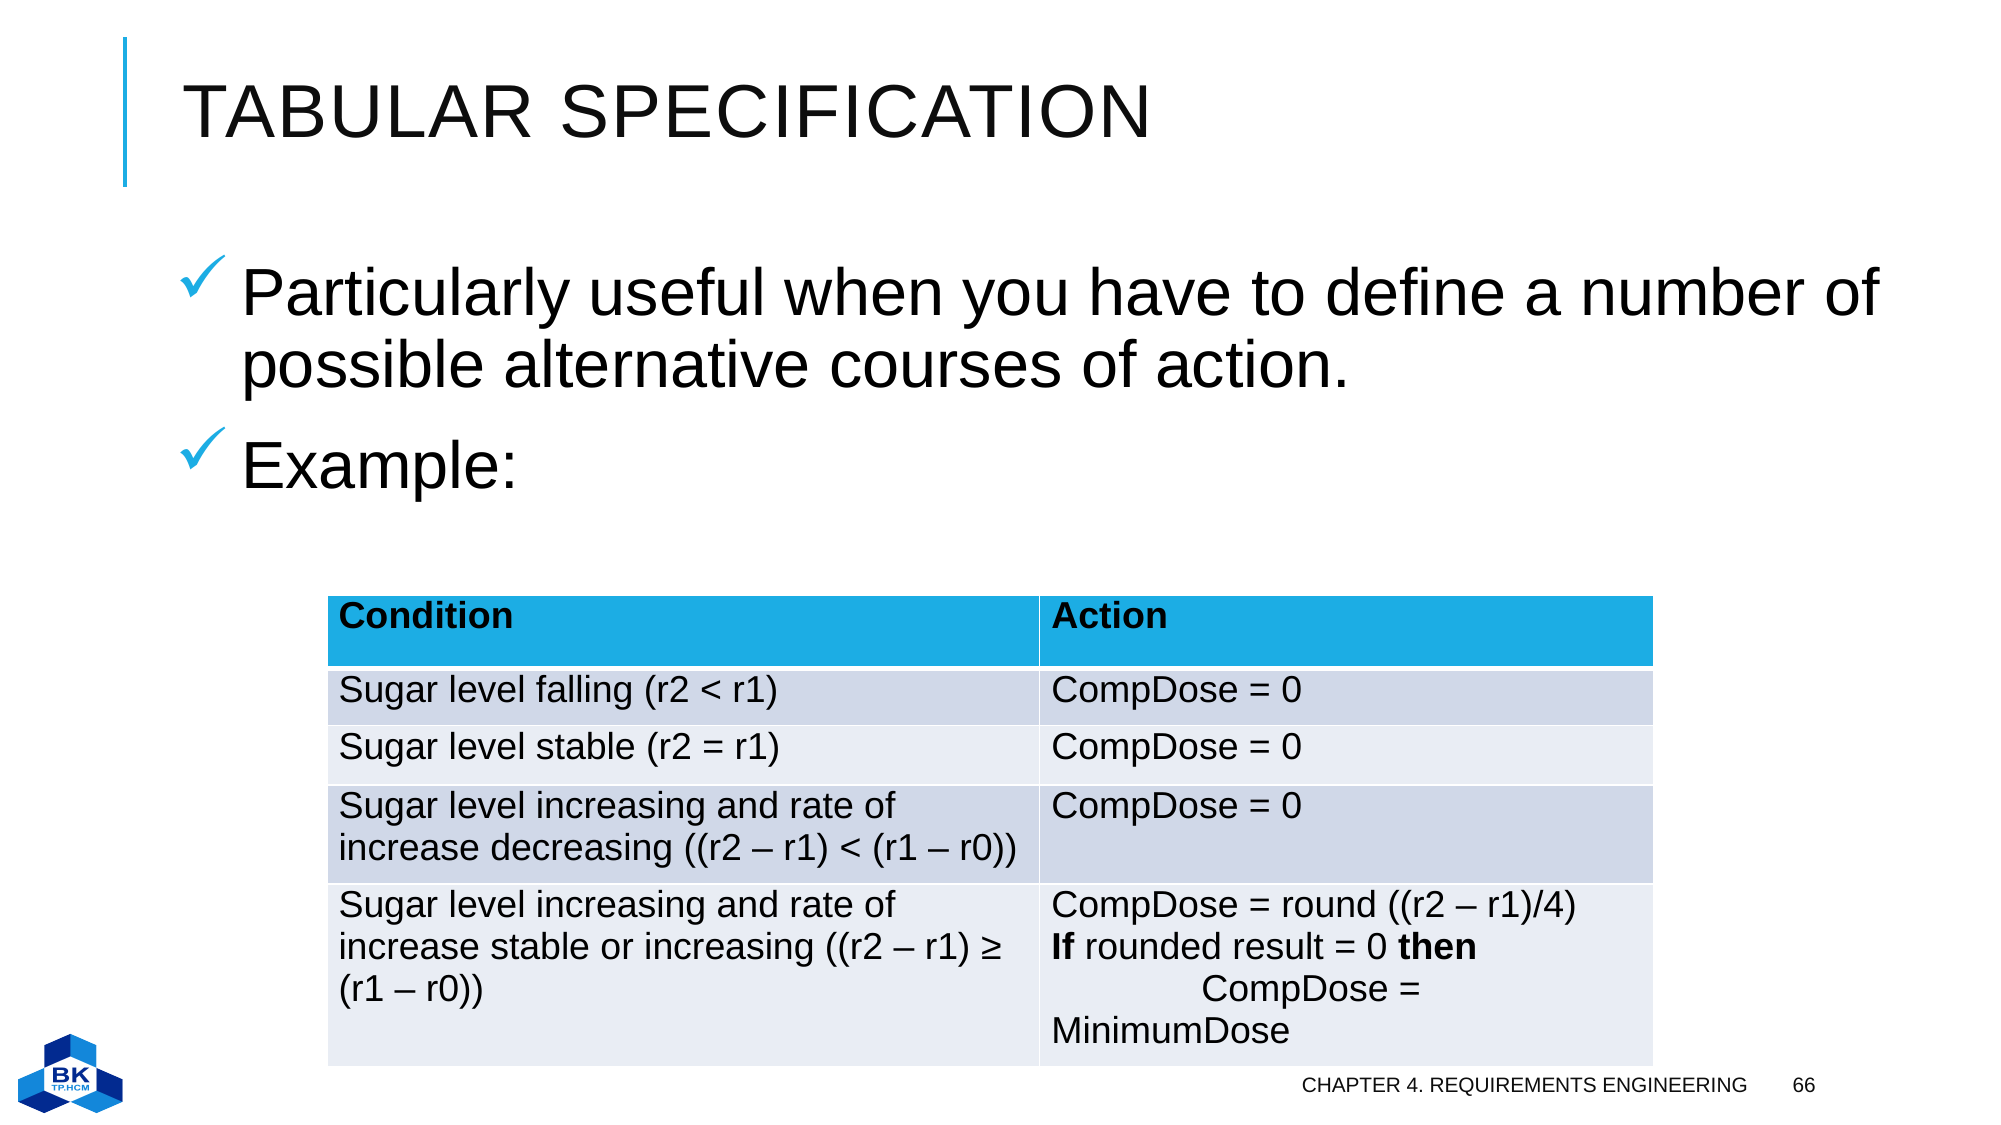

# Tabular specification
Particularly useful when you have to define a number of possible alternative courses of action.
Example:

| Condition | Action |
| --- | --- |
| Sugar level falling (r2 < r1) | CompDose = 0 |
| Sugar level stable (r2 = r1) | CompDose = 0 |
| Sugar level increasing and rate of increase decreasing ((r2 – r1) < (r1 – r0)) | CompDose = 0 |
| Sugar level increasing and rate of increase stable or increasing ((r2 – r1) ≥ (r1 – r0)) | CompDose = round ((r2 – r1)/4) If rounded result = 0 then CompDose = MinimumDose |
Chapter 4. Requirements engineering
66